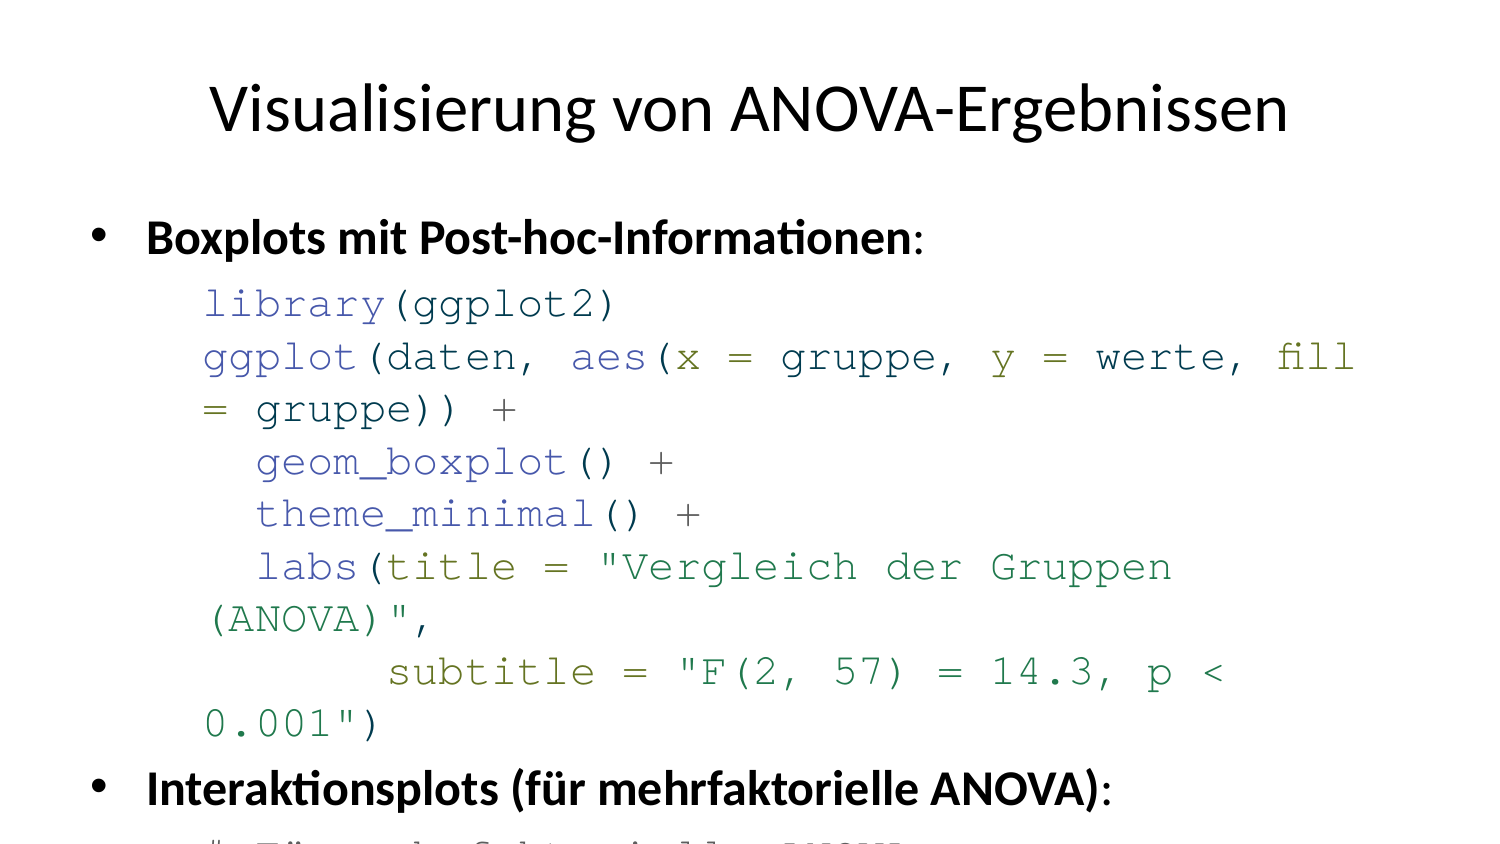

# Visualisierung von ANOVA-Ergebnissen
Boxplots mit Post-hoc-Informationen:
library(ggplot2)
ggplot(daten, aes(x = gruppe, y = werte, fill = gruppe)) +
  geom_boxplot() +
  theme_minimal() +
  labs(title = "Vergleich der Gruppen (ANOVA)",
       subtitle = "F(2, 57) = 14.3, p < 0.001")
Interaktionsplots (für mehrfaktorielle ANOVA):
# Für mehrfaktorielle ANOVA interaction.plot(daten$faktor1, daten$faktor2, daten$werte, mean, xlab = "Faktor 1", ylab = "Mittelwert", trace.label = "Faktor 2")